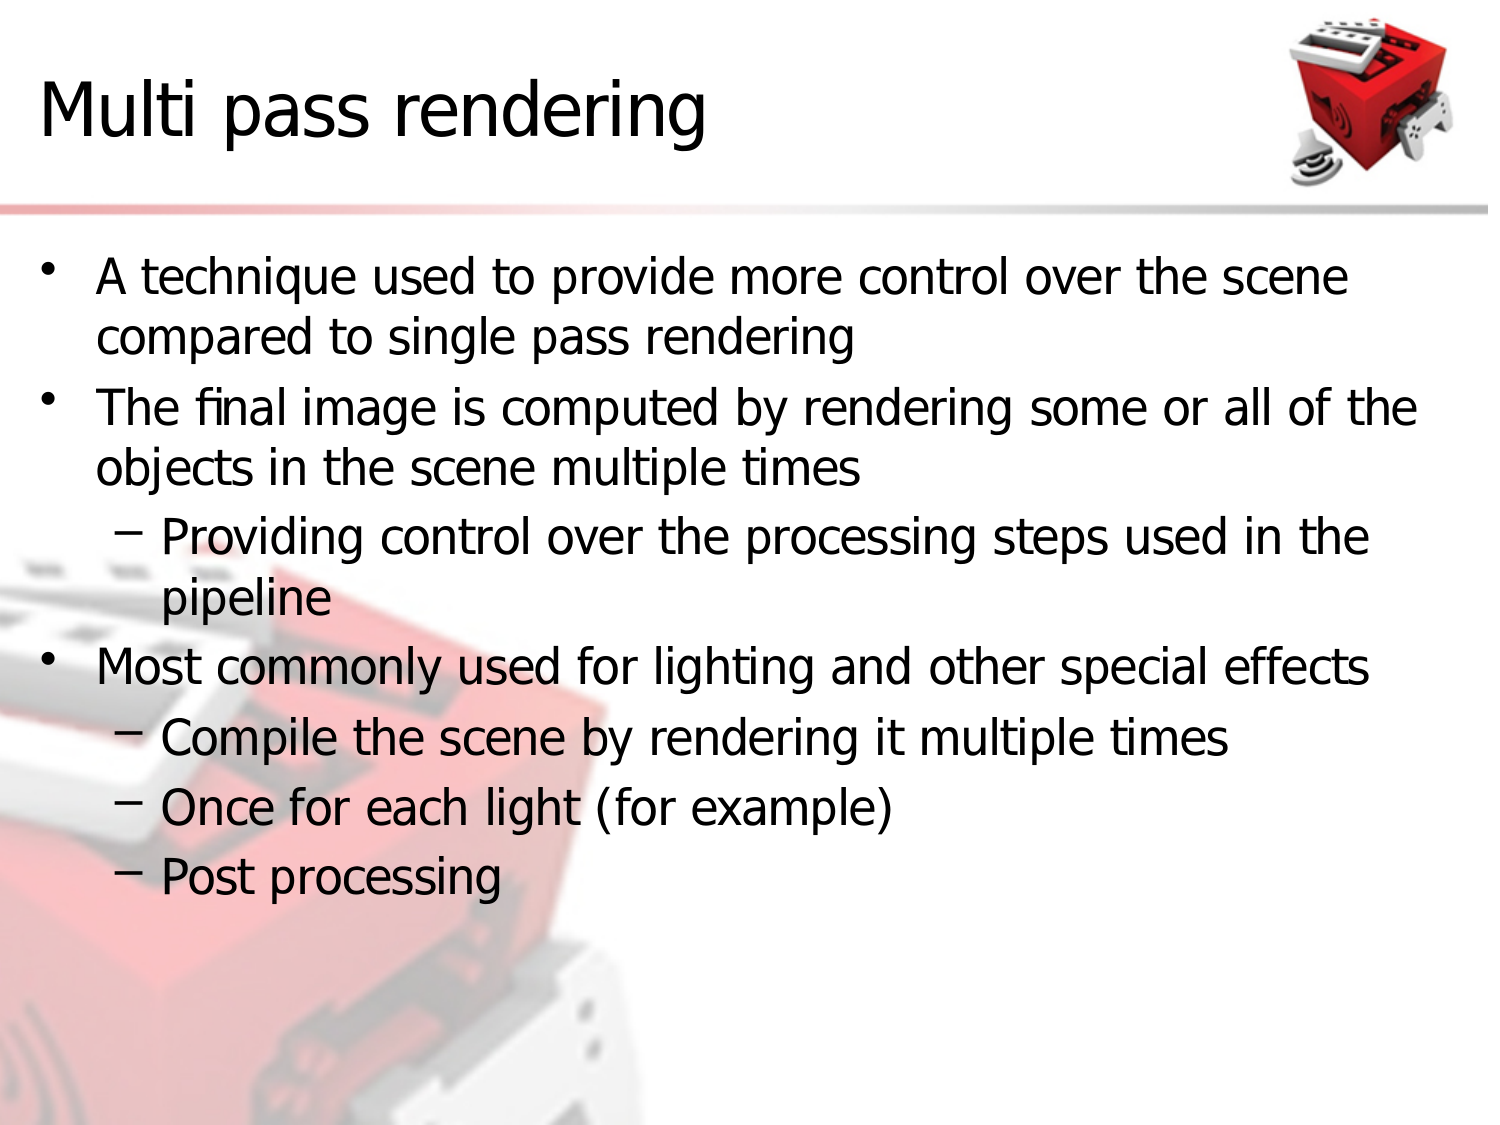

# Multi pass rendering
A technique used to provide more control over the scene compared to single pass rendering
The final image is computed by rendering some or all of the objects in the scene multiple times
Providing control over the processing steps used in the pipeline
Most commonly used for lighting and other special effects
Compile the scene by rendering it multiple times
Once for each light (for example)
Post processing